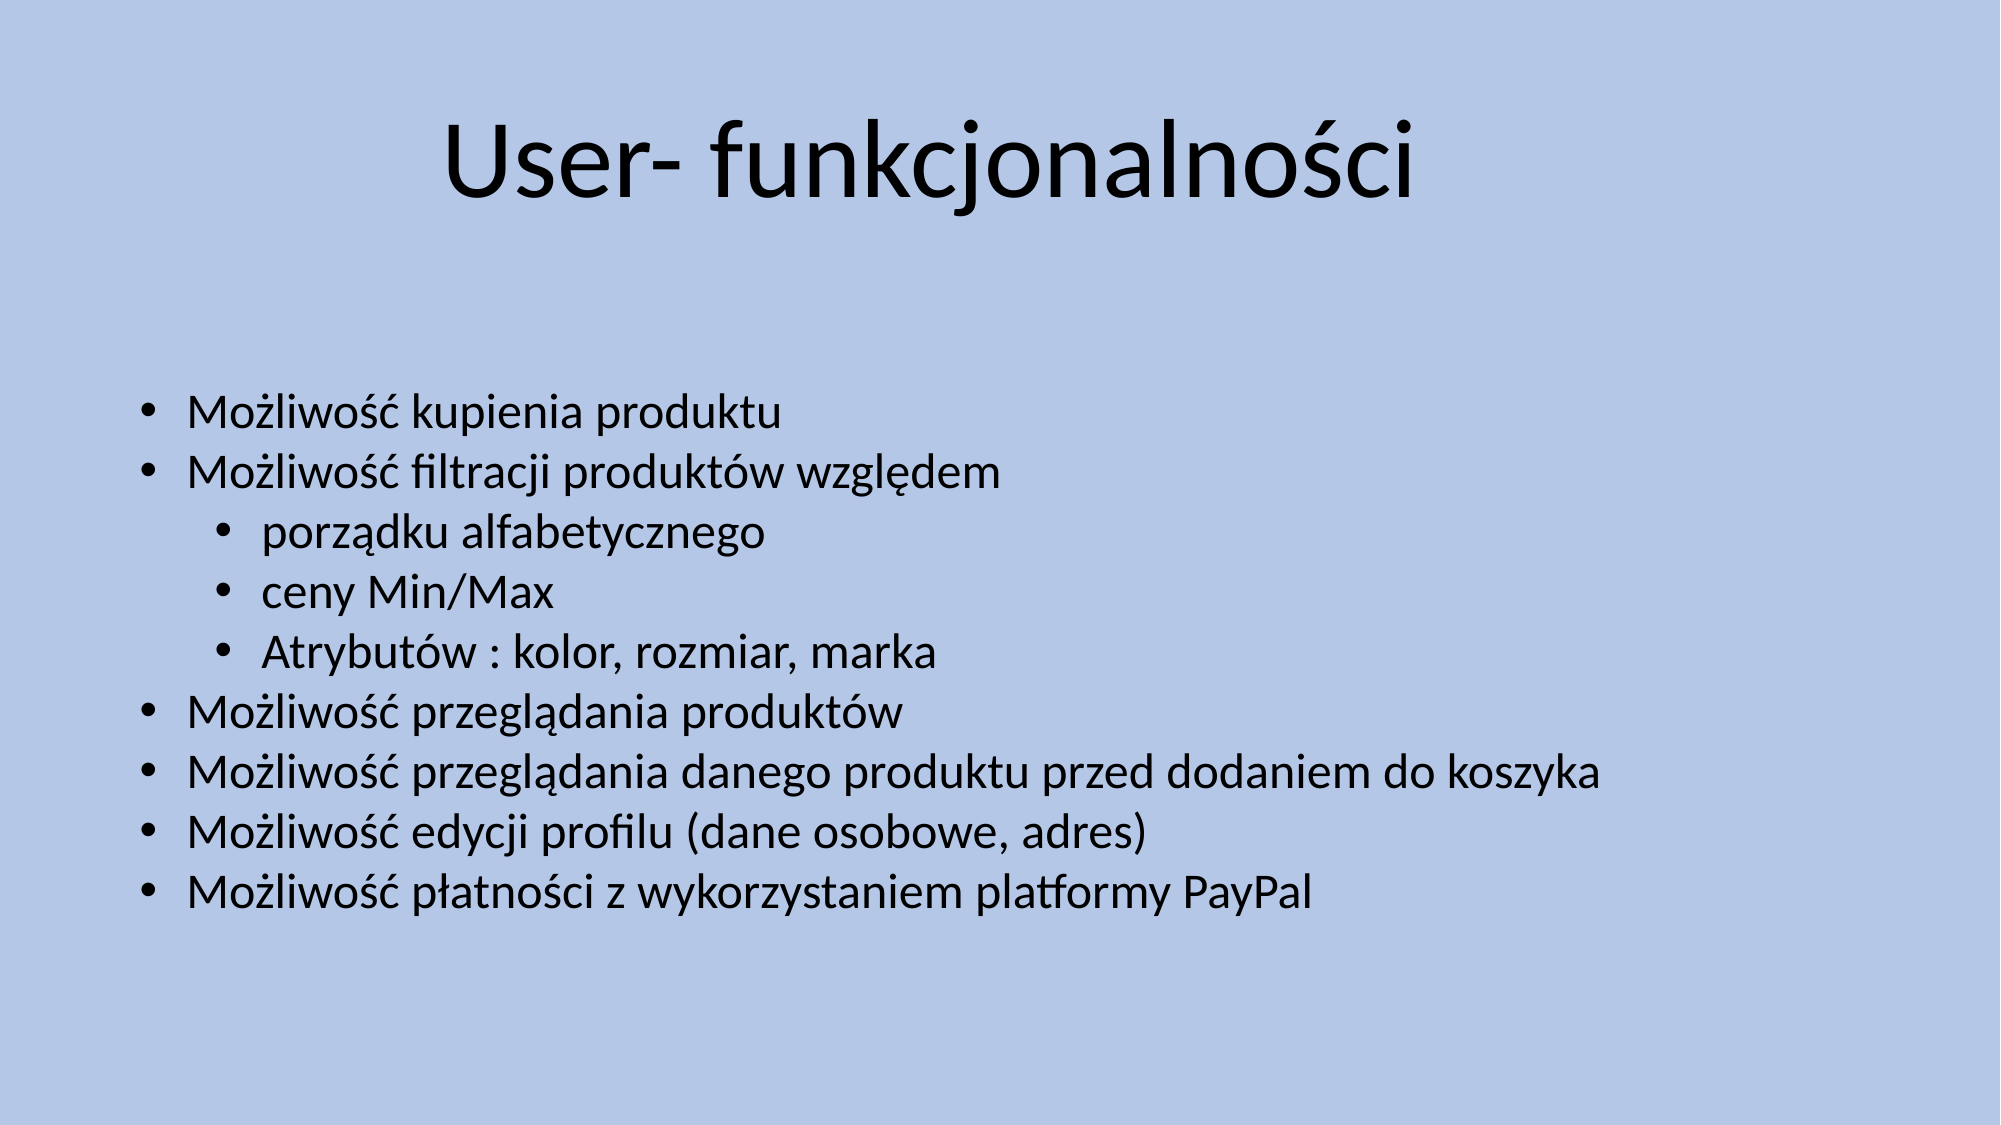

User- funkcjonalności
Możliwość kupienia produktu
Możliwość filtracji produktów względem
porządku alfabetycznego
ceny Min/Max
Atrybutów : kolor, rozmiar, marka
Możliwość przeglądania produktów
Możliwość przeglądania danego produktu przed dodaniem do koszyka
Możliwość edycji profilu (dane osobowe, adres)
Możliwość płatności z wykorzystaniem platformy PayPal